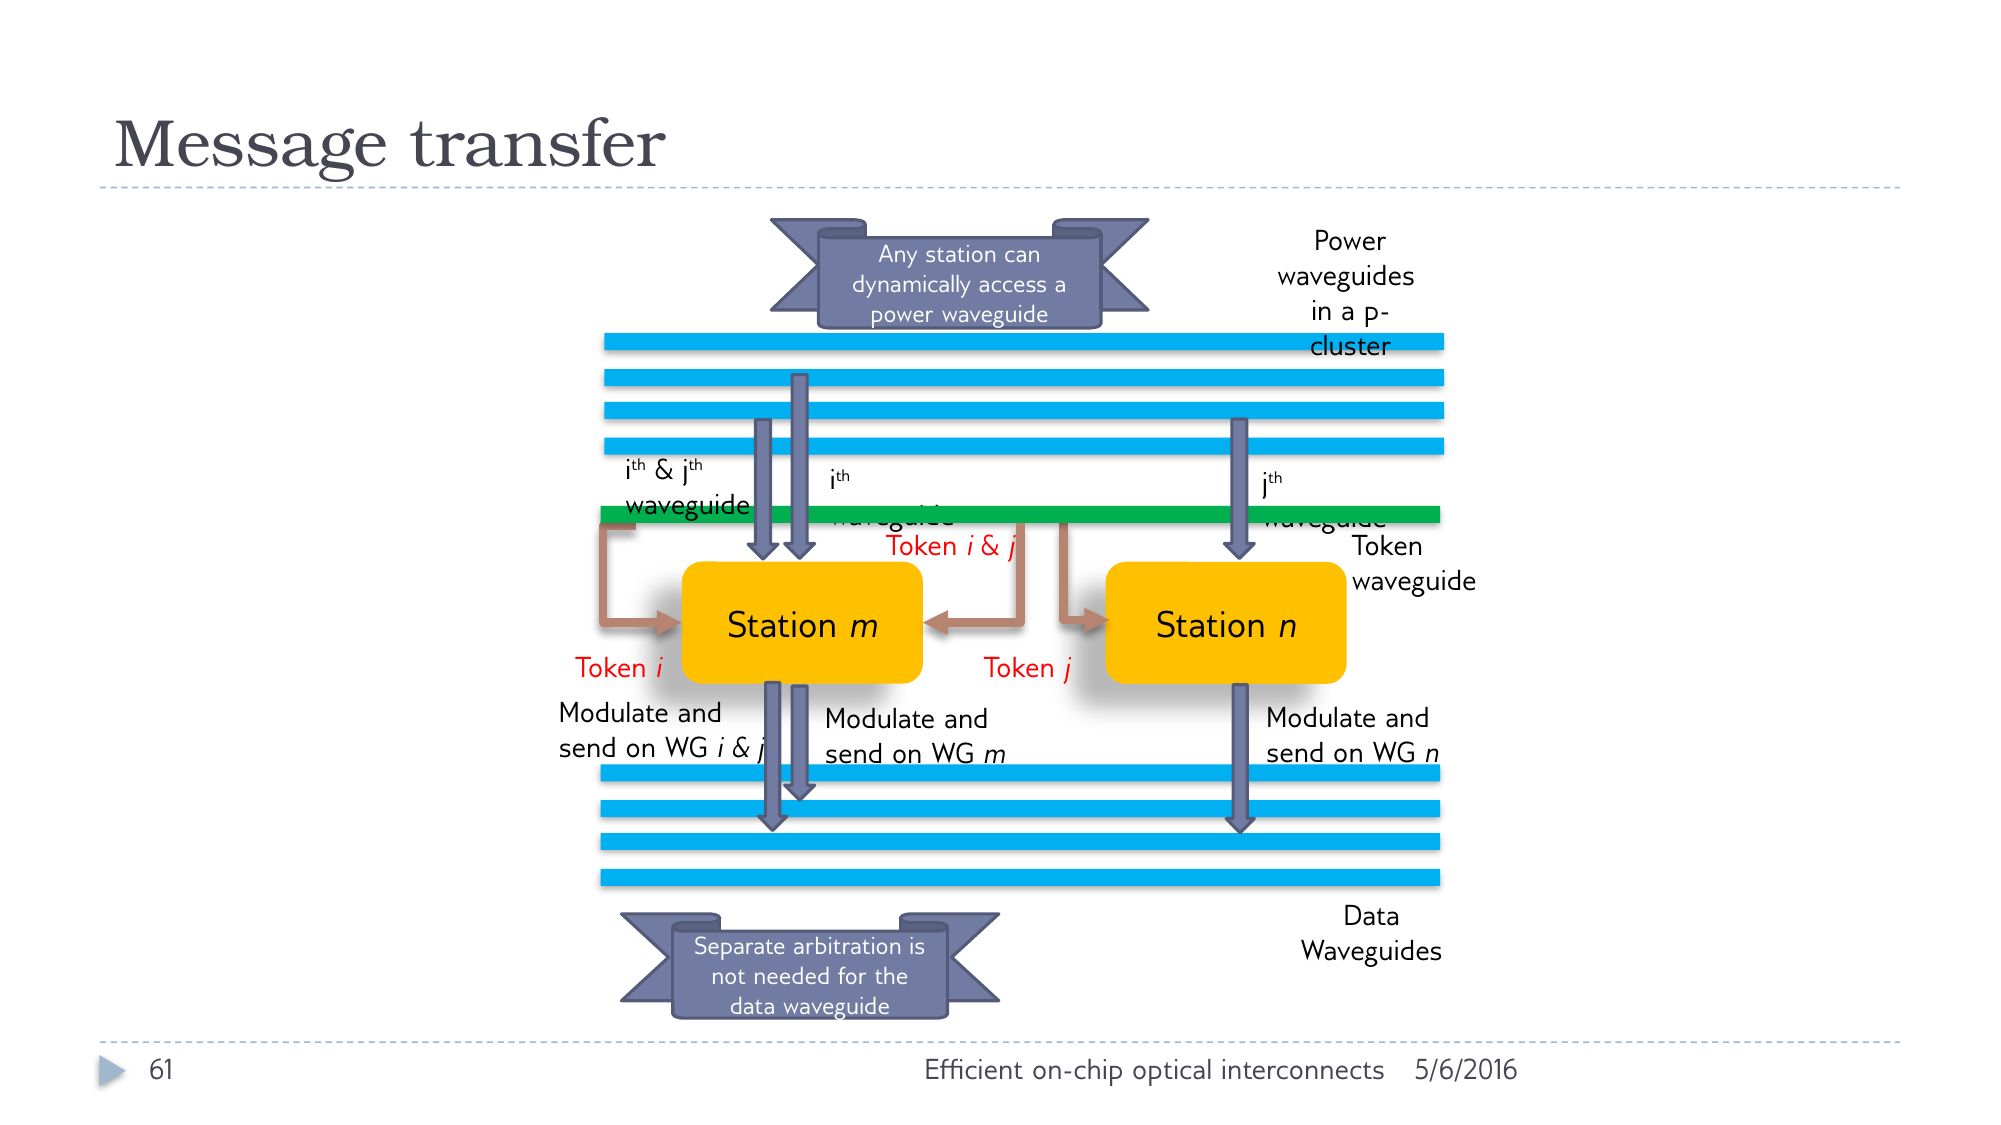

# Message transfer
Power waveguides
in a p-cluster

Any station can dynamically access a power waveguide

ith & jth
waveguide
ith waveguide
jth waveguide

Token
waveguide
Token i & j
Station m
Station n
Token i
Token j

Modulate and
send on WG i & j

Modulate and
send on WG n
Modulate and
send on WG m

Data
Waveguides
Separate arbitration is not needed for the data waveguide
61
Efficient on-chip optical interconnects
5/6/2016